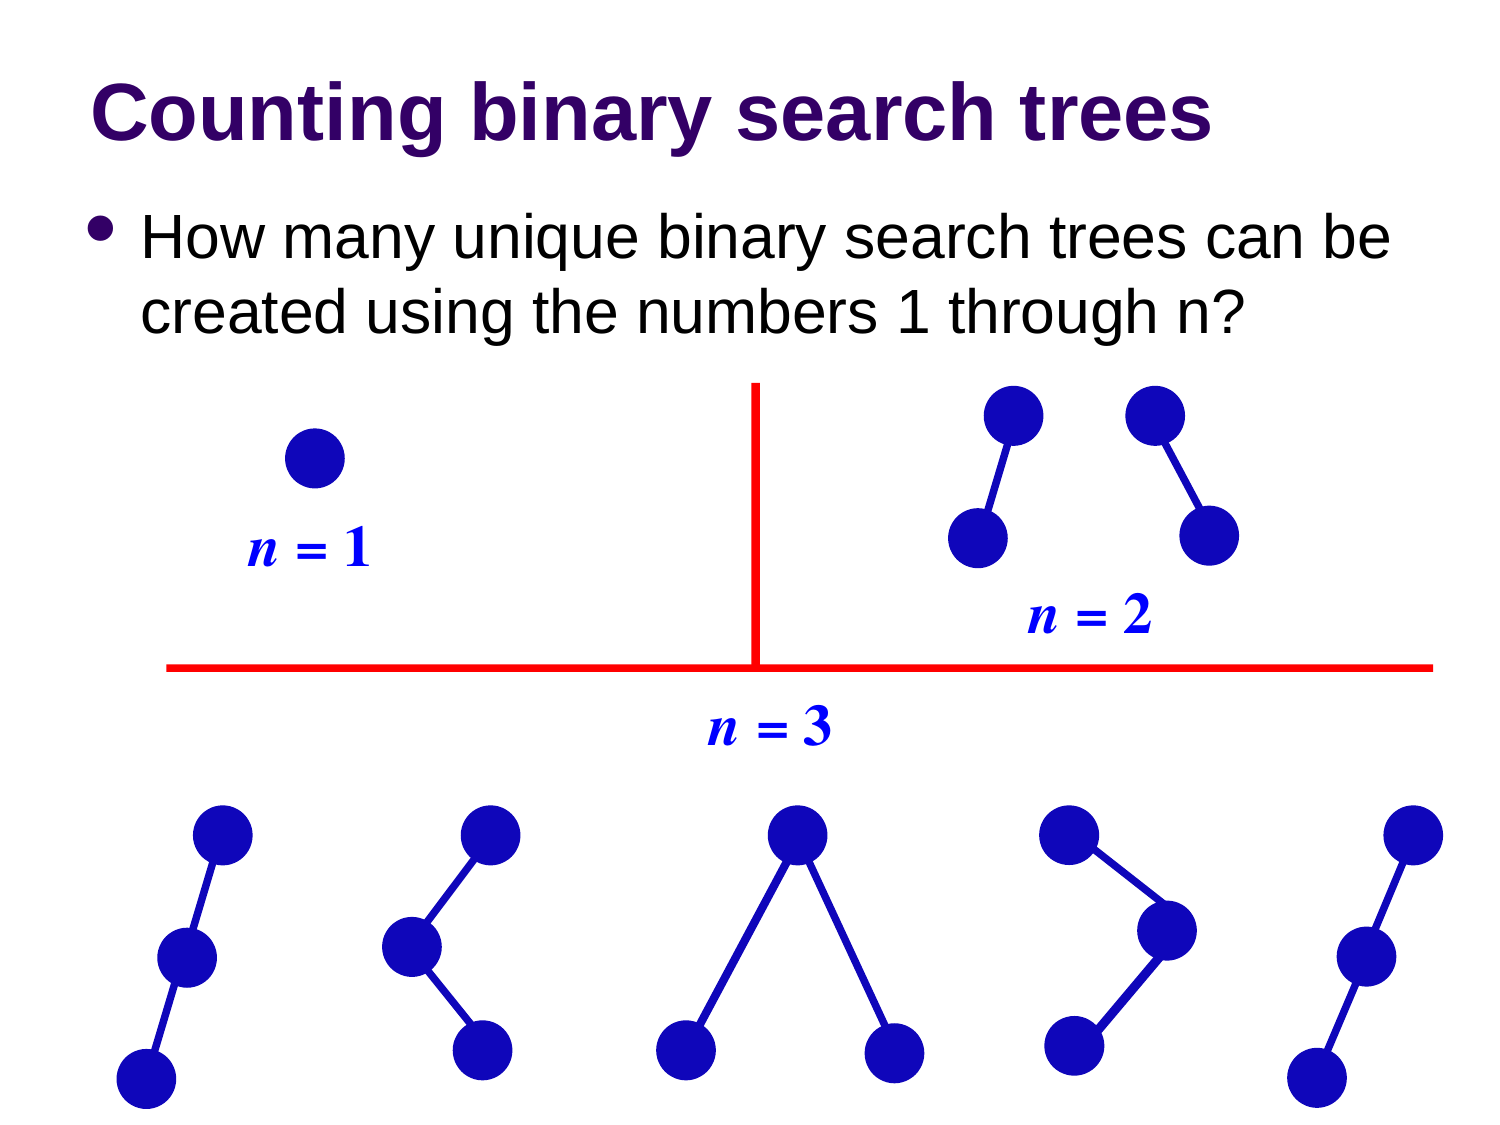

# Counting binary search trees
How many unique binary search trees can be created using the numbers 1 through n?

n = 1
n = 2

n = 3